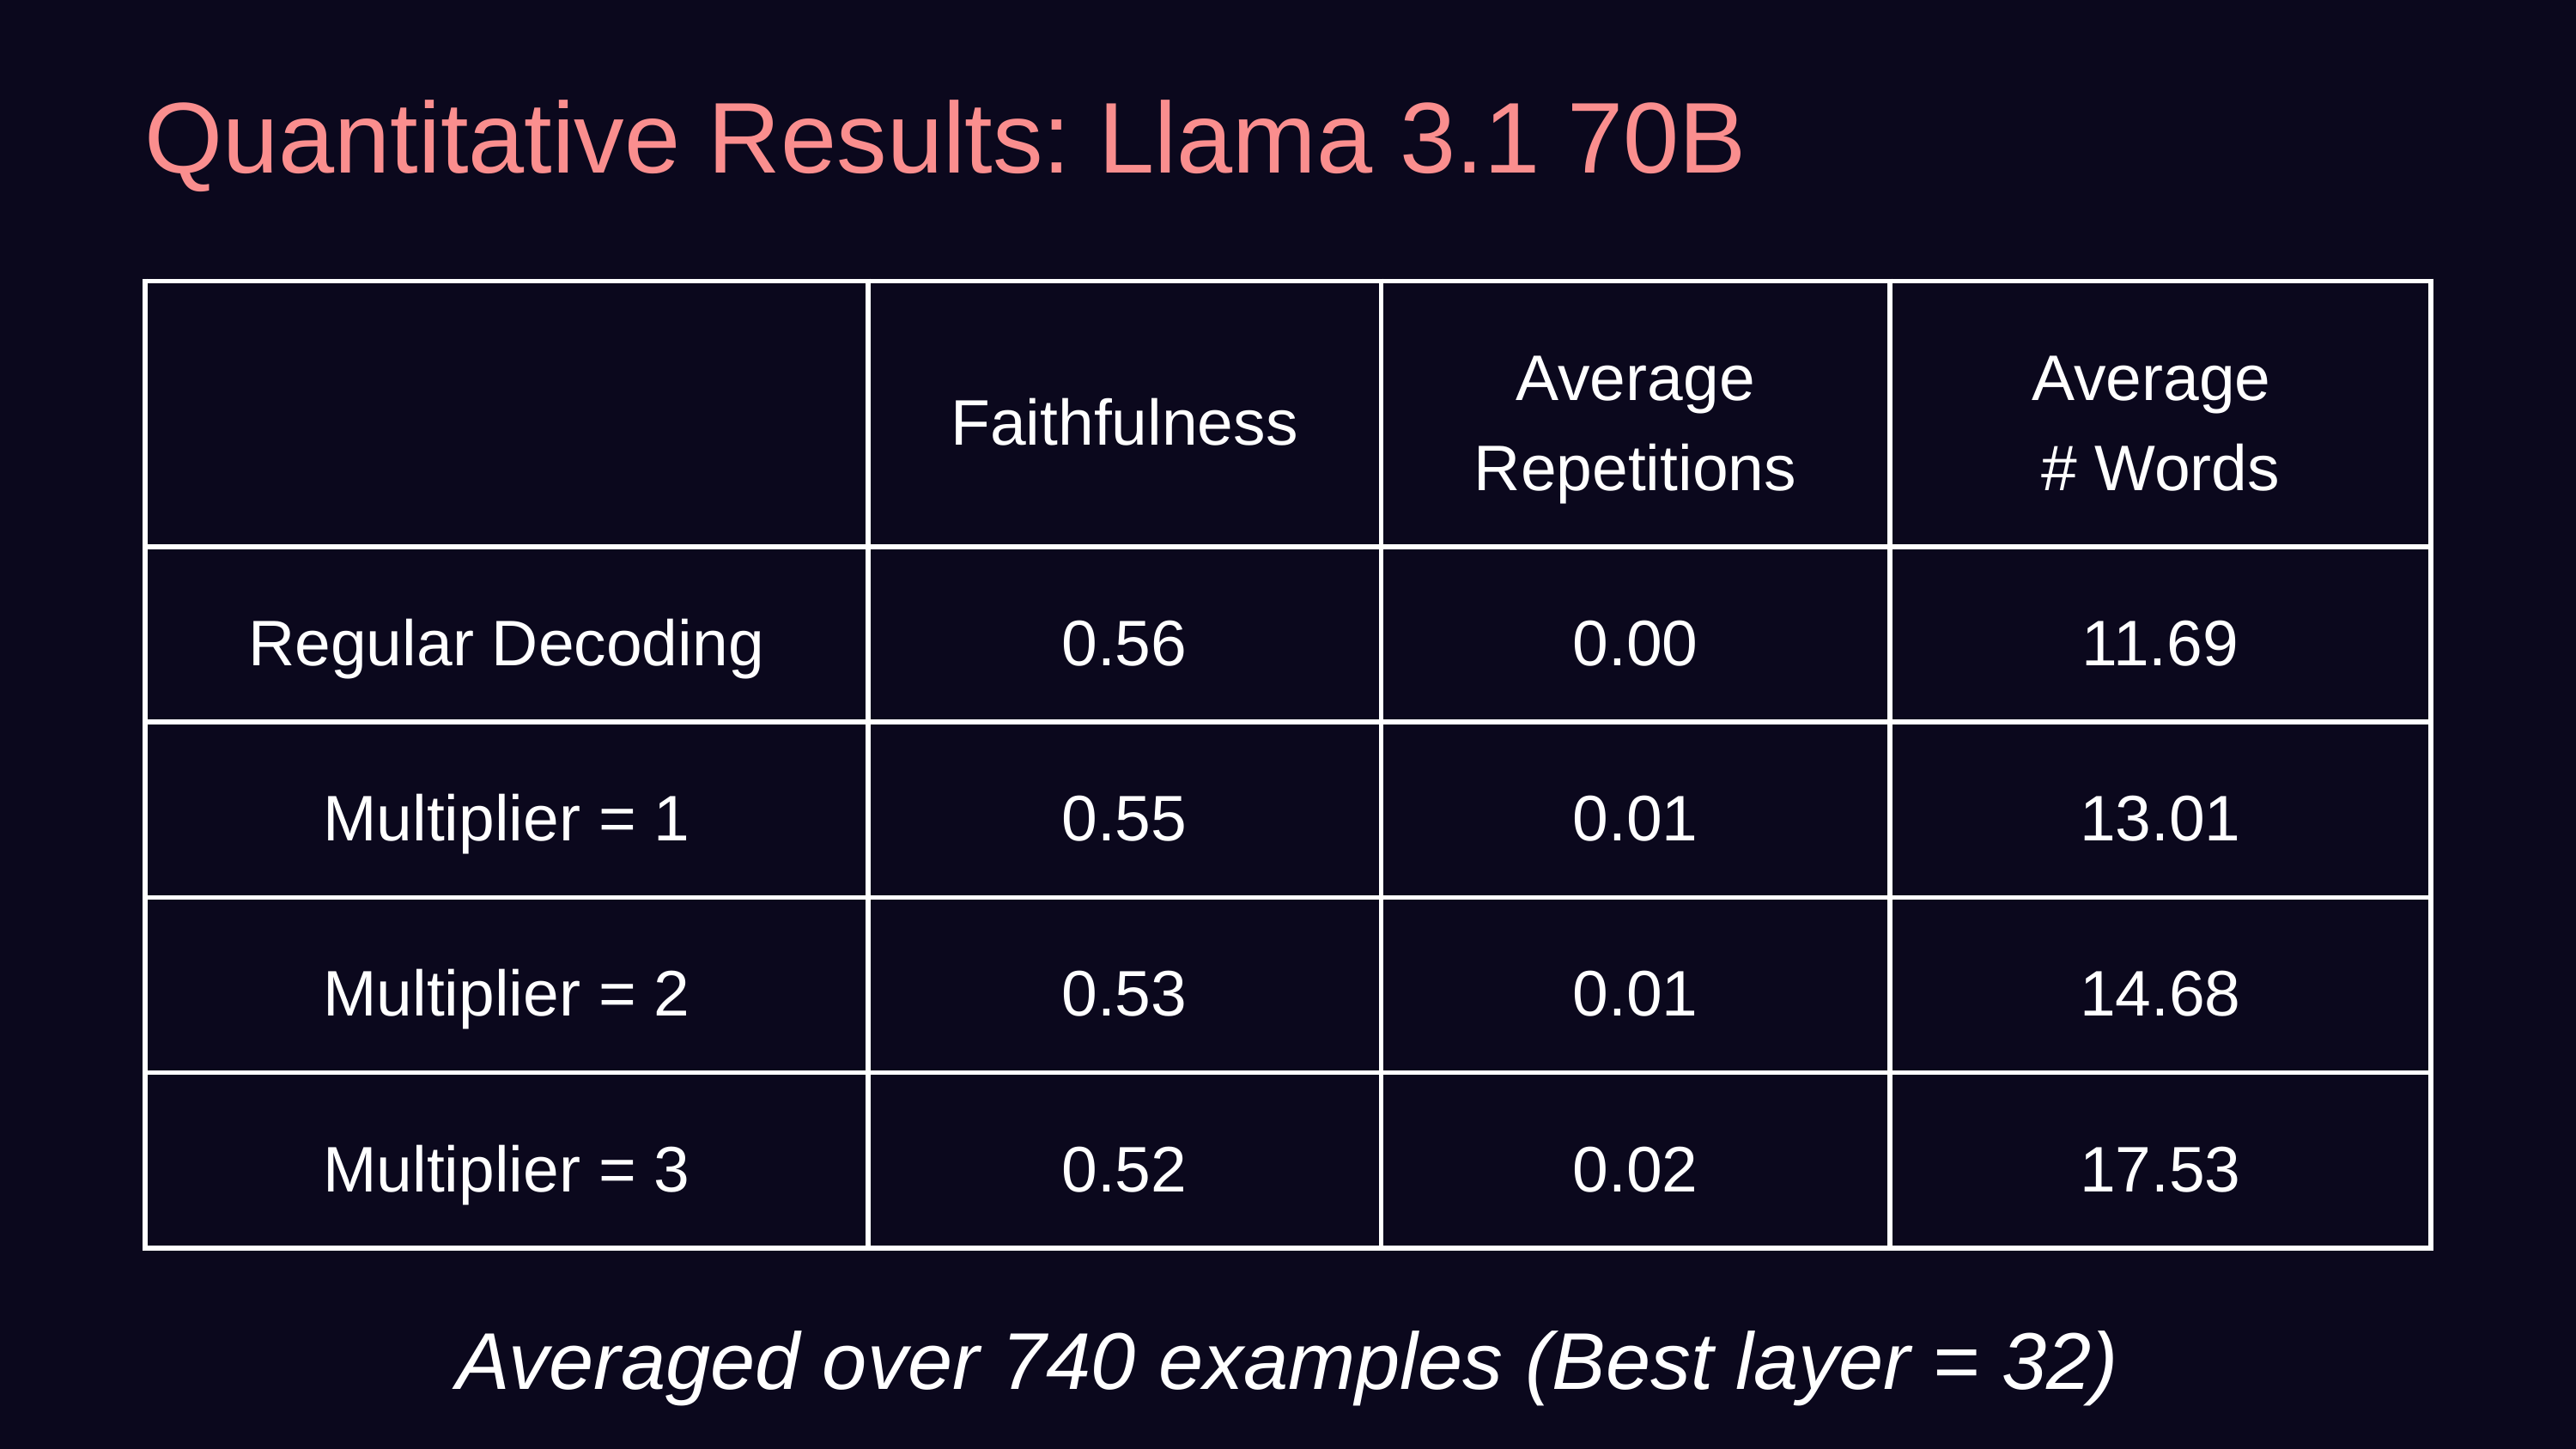

Quantitative Results: Llama 3.1 70B
|  | Faithfulness | Average Repetitions | Average # Words |
| --- | --- | --- | --- |
| Regular Decoding | 0.56 | 0.00 | 11.69 |
| Multiplier = 1 | 0.55 | 0.01 | 13.01 |
| Multiplier = 2 | 0.53 | 0.01 | 14.68 |
| Multiplier = 3 | 0.52 | 0.02 | 17.53 |
Averaged over 740 examples (Best layer = 32)